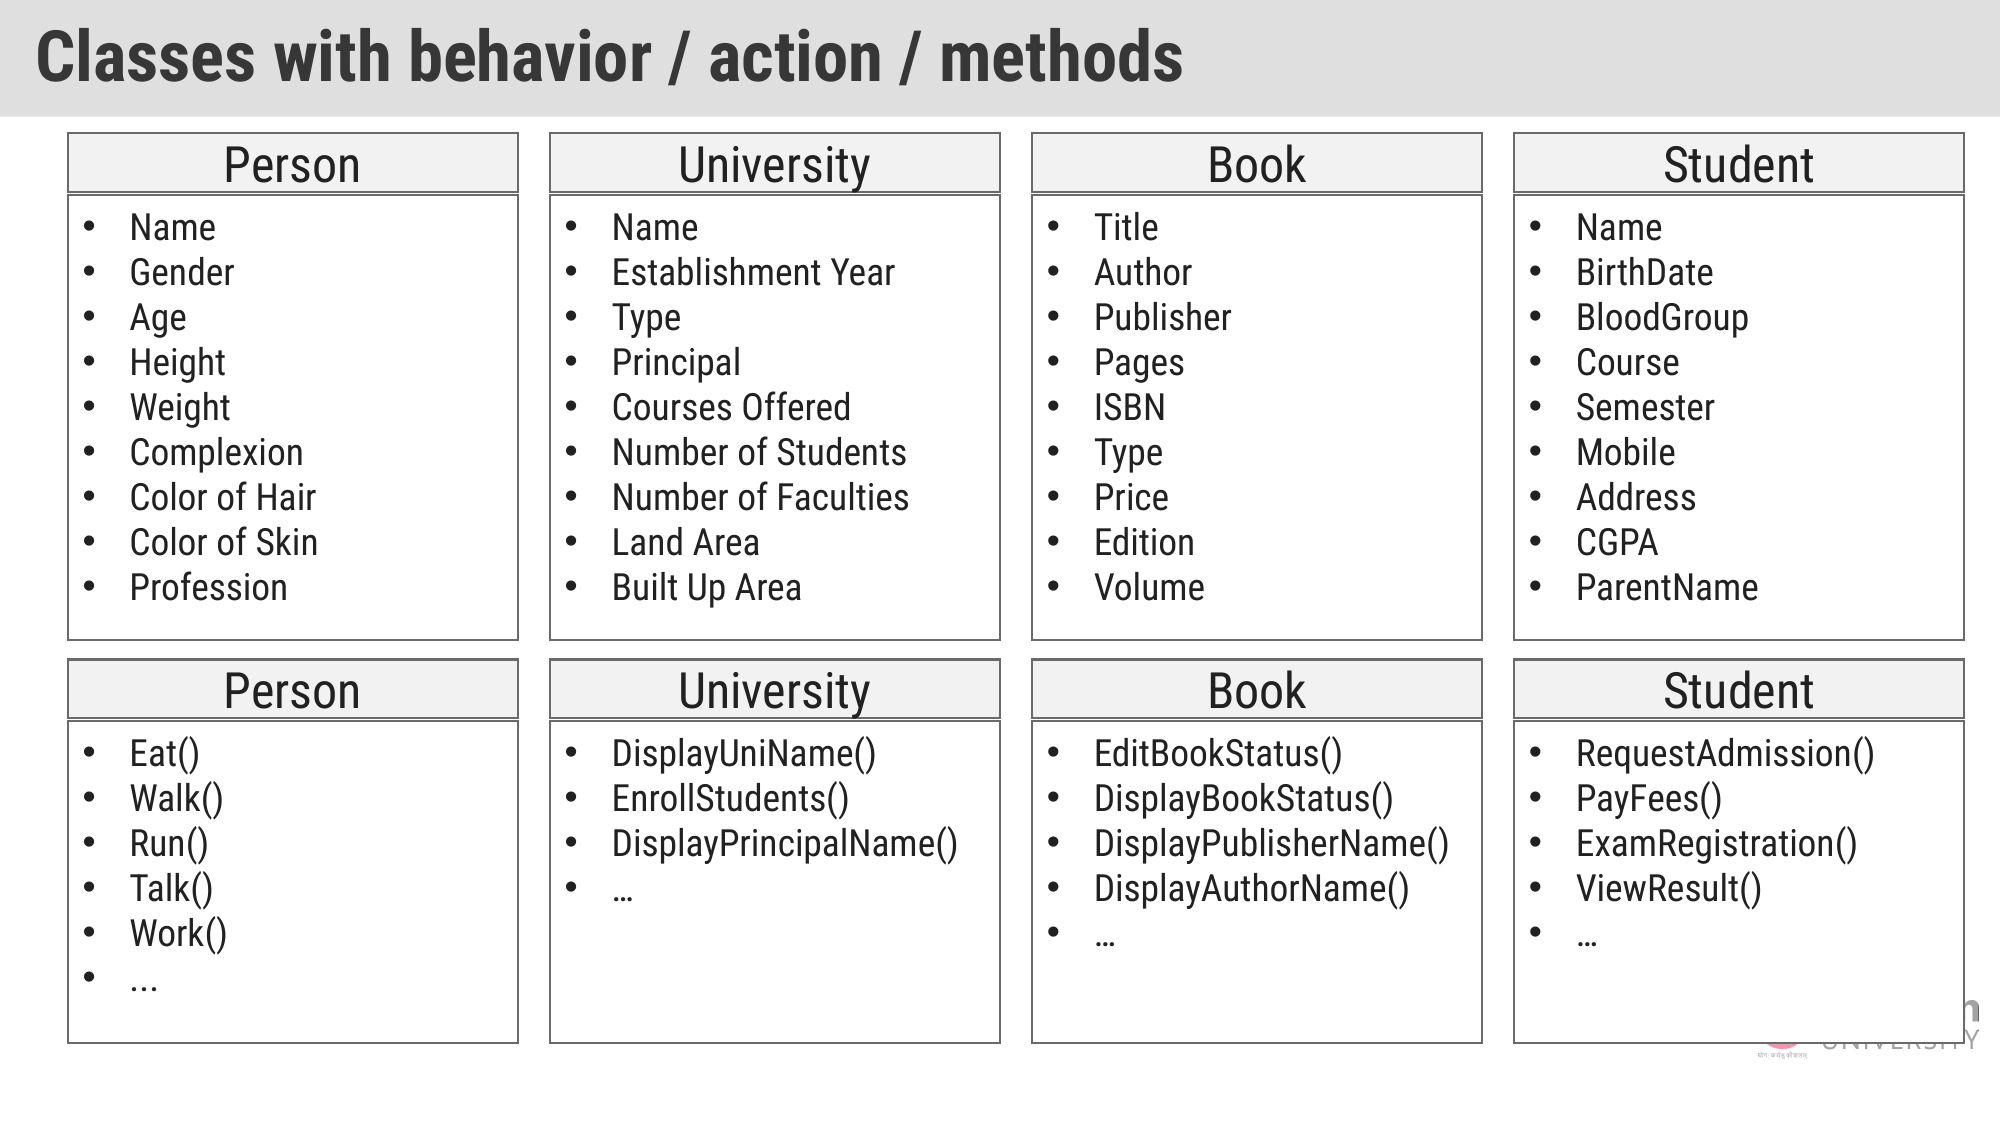

# Classes with behavior / action / methods
Person
Name
Gender
Age
Height
Weight
Complexion
Color of Hair
Color of Skin
Profession
University
Name
Establishment Year
Type
Principal
Courses Offered
Number of Students
Number of Faculties
Land Area
Built Up Area
Book
Title
Author
Publisher
Pages
ISBN
Type
Price
Edition
Volume
Student
Name
BirthDate
BloodGroup
Course
Semester
Mobile
Address
CGPA
ParentName
Person
Eat()
Walk()
Run()
Talk()
Work()
...

University
DisplayUniName()
EnrollStudents()
DisplayPrincipalName()
…
Book
EditBookStatus()
DisplayBookStatus()
DisplayPublisherName()
DisplayAuthorName()
…
Student
RequestAdmission()
PayFees()
ExamRegistration()
ViewResult()
…